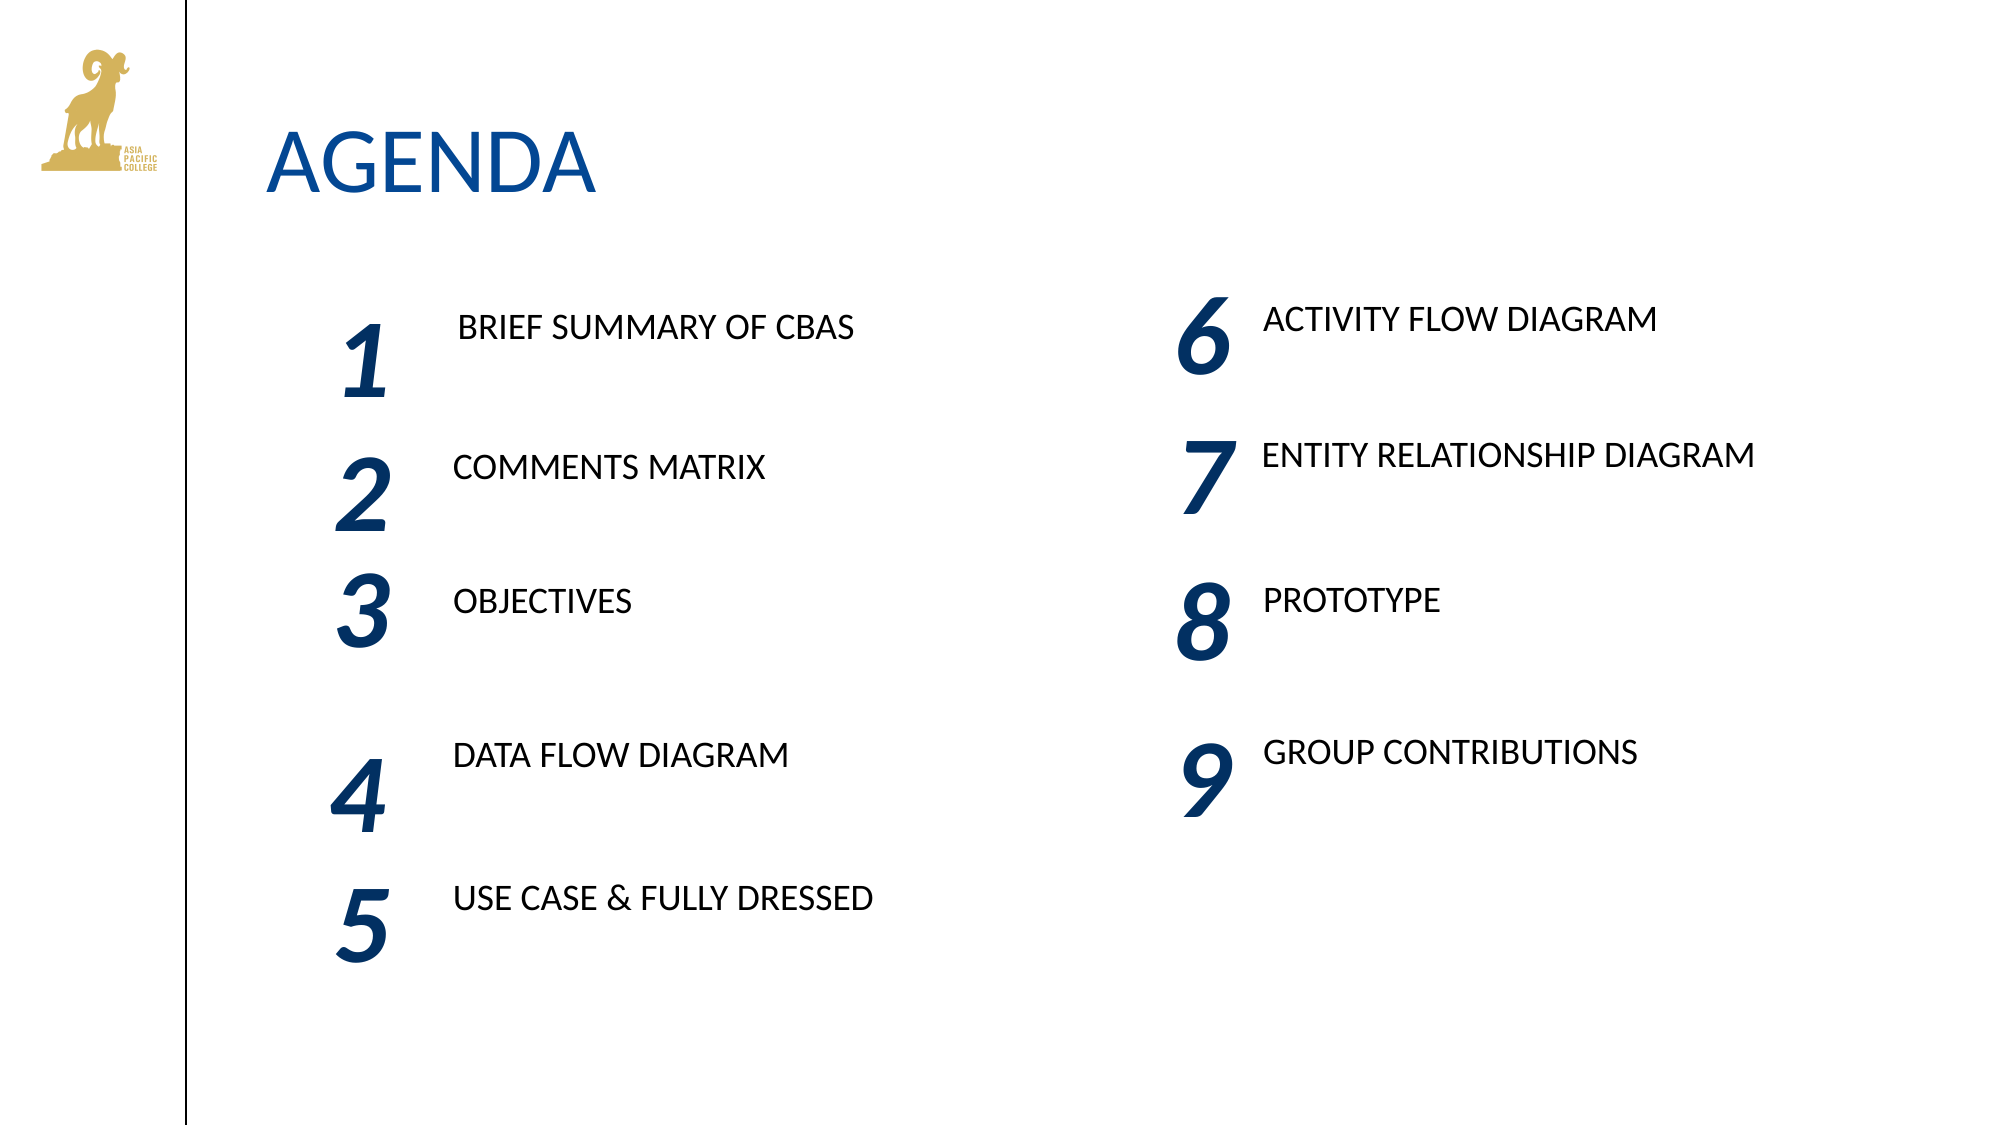

# AGENDA
6
activity flow diagram
Brief summary of Cbas
1
7
Entity relationship diagram
Comments Matrix
2
3
8
prototype
objectives
group contributions
9
Data Flow Diagram
4
Use Case & fully dressed
5